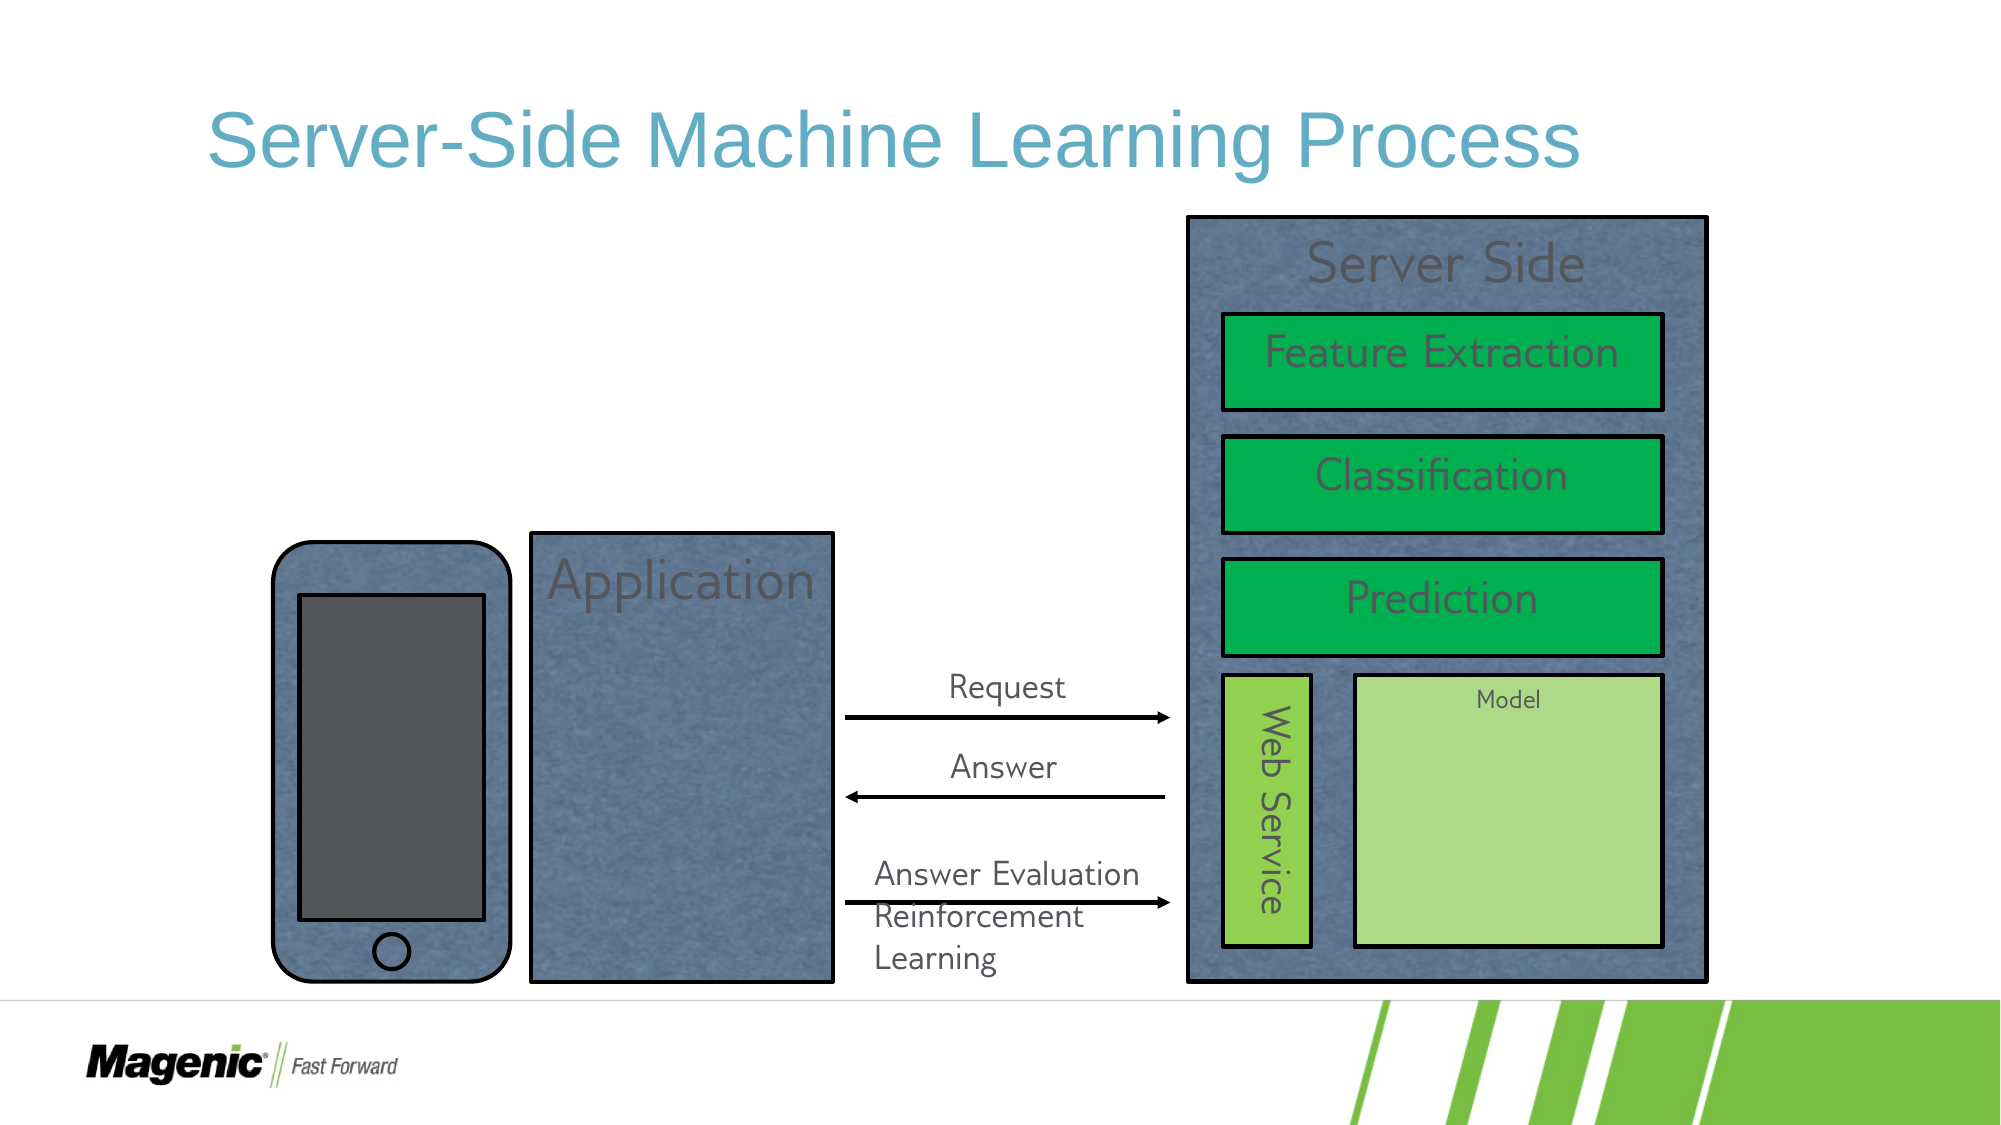

Server-Side Machine Learning Process
Server Side
Feature Extraction
Classification
Application

Prediction

Request
Web Service
Model
Answer
Answer Evaluation
Reinforcement
Learning